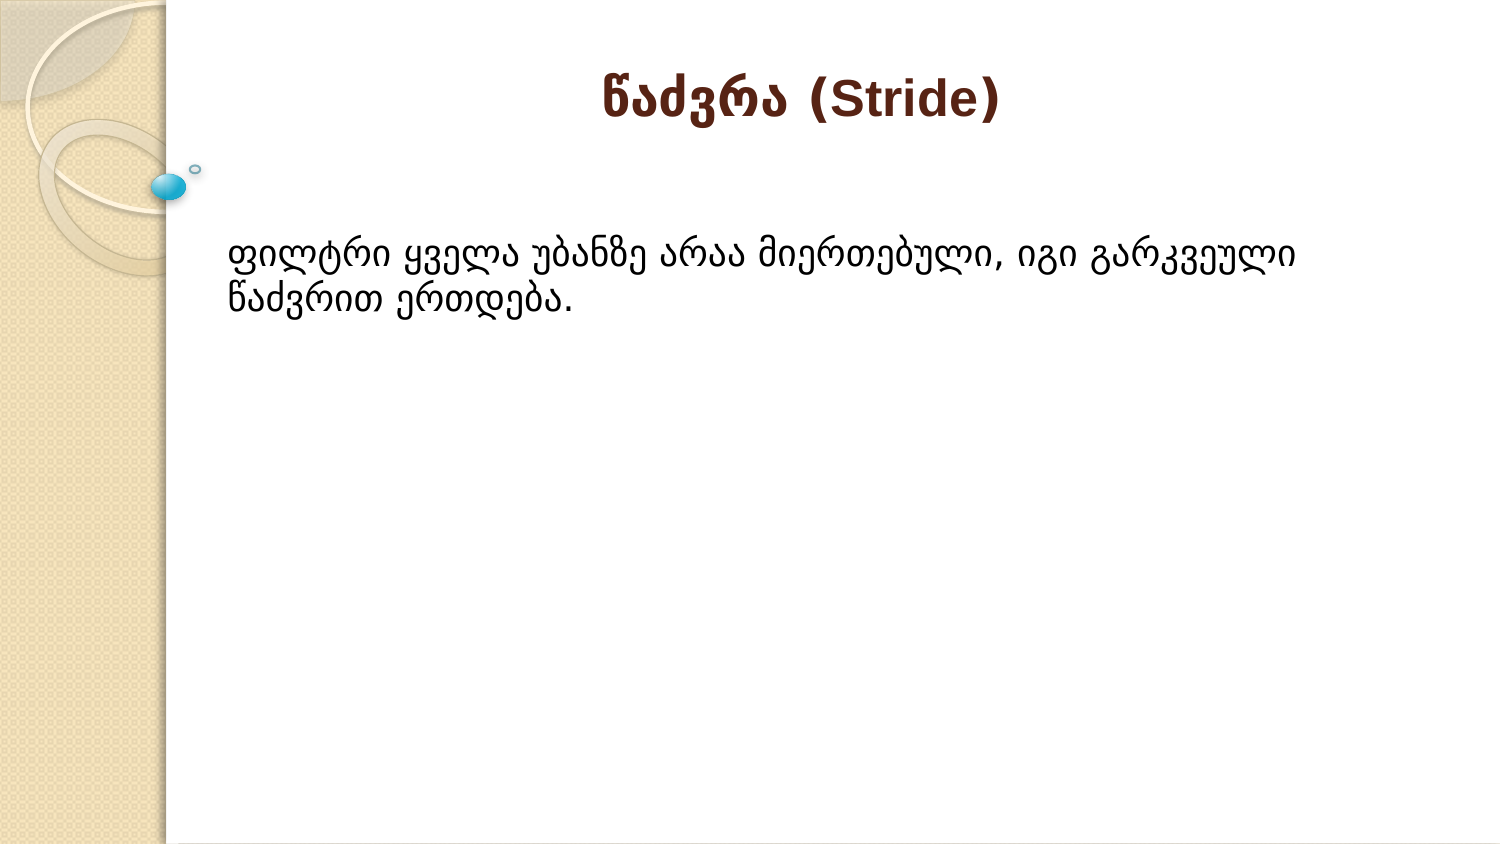

# წაძვრა (Stride)
ფილტრი ყველა უბანზე არაა მიერთებული, იგი გარკვეული წაძვრით ერთდება.